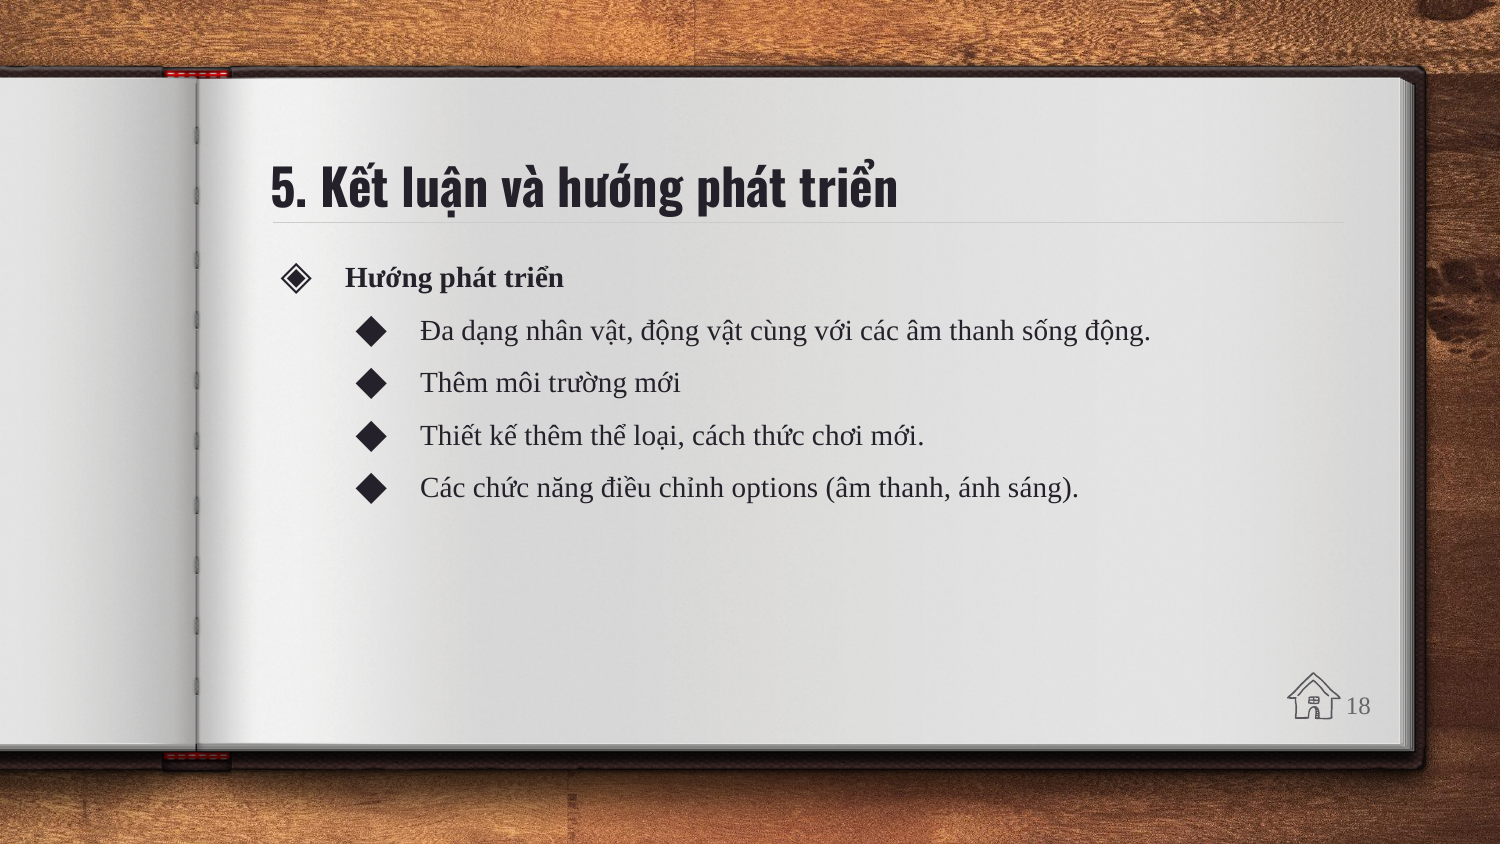

# 5. Kết luận và hướng phát triển
Hướng phát triển
Đa dạng nhân vật, động vật cùng với các âm thanh sống động.
Thêm môi trường mới
Thiết kế thêm thể loại, cách thức chơi mới.
Các chức năng điều chỉnh options (âm thanh, ánh sáng).

18